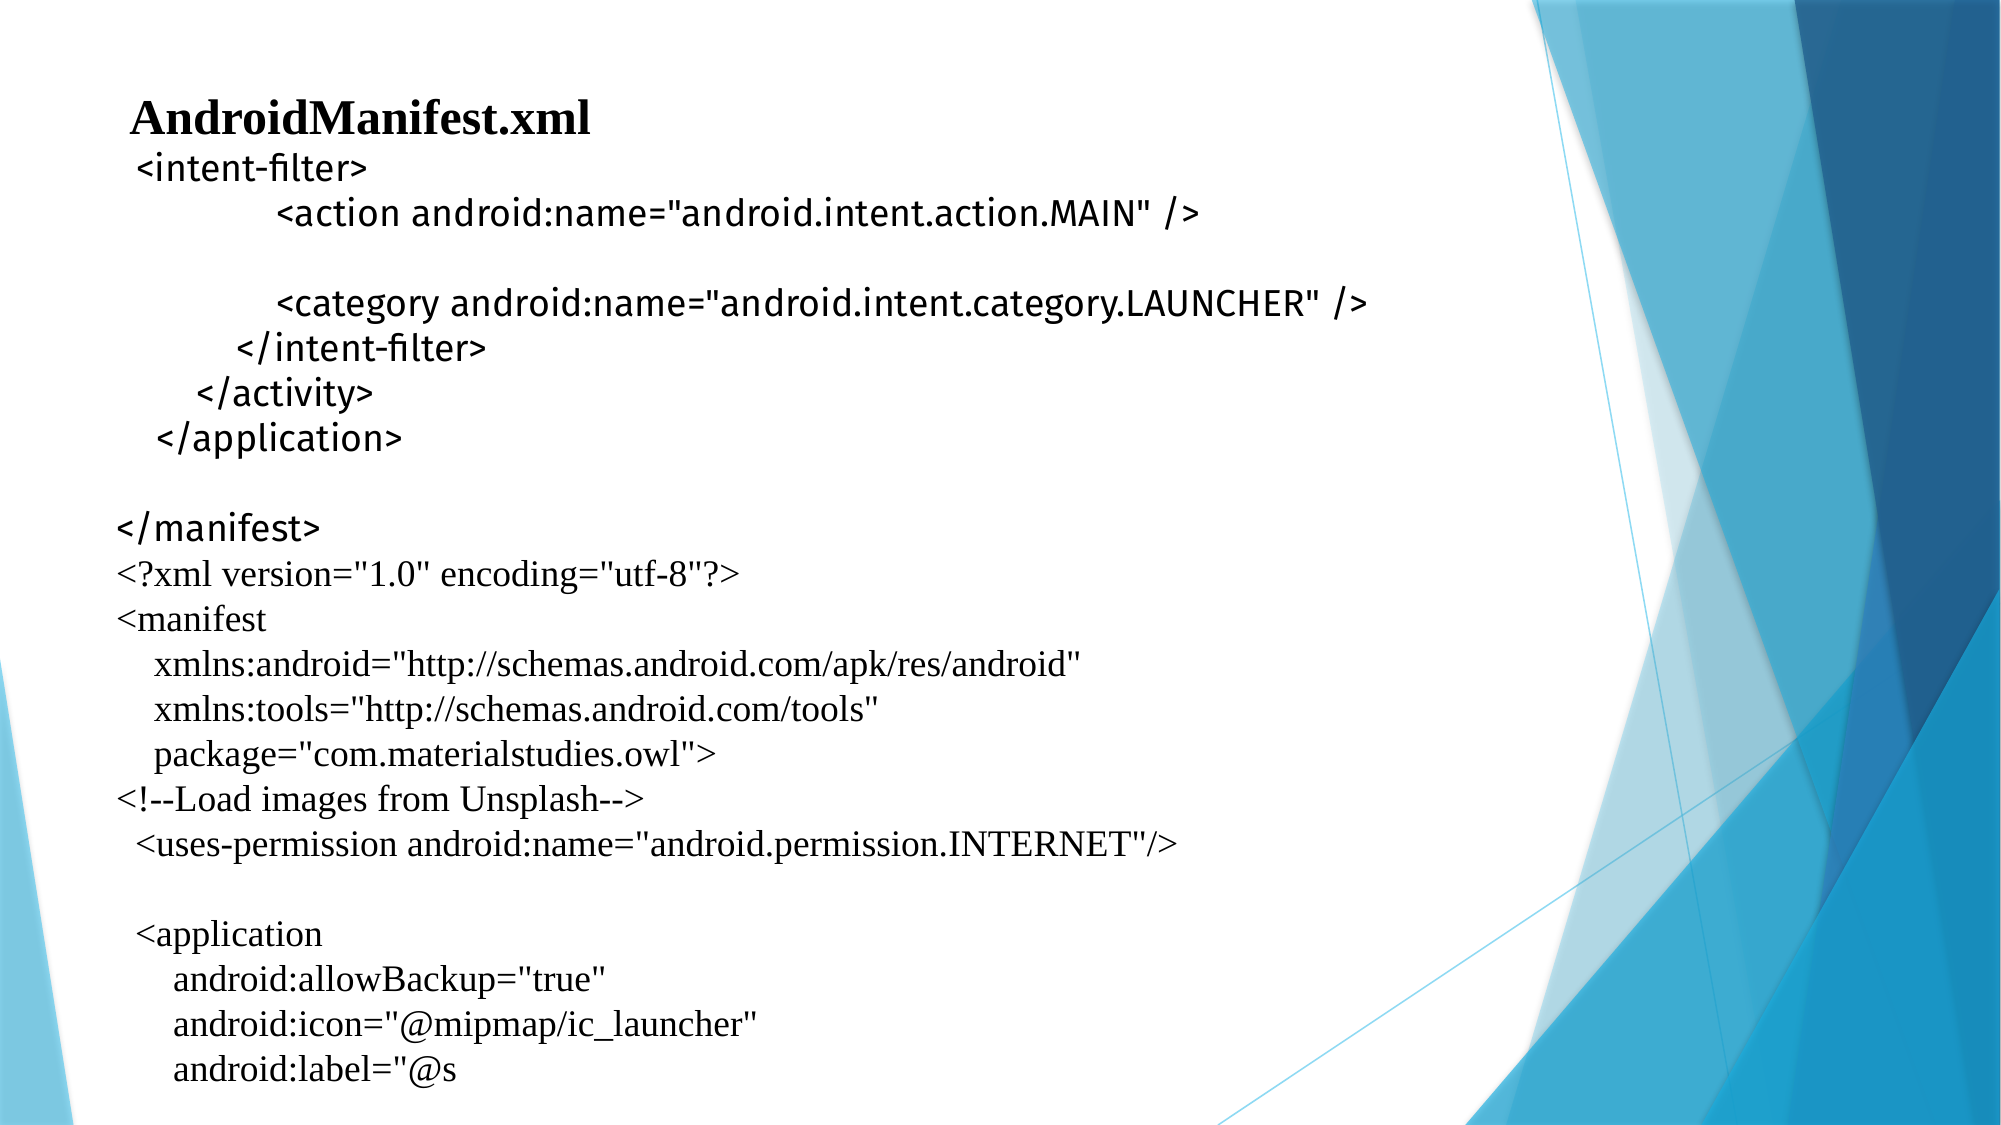

AndroidManifest.xml
  <intent-filter>
                <action android:name="android.intent.action.MAIN" />

                <category android:name="android.intent.category.LAUNCHER" />
            </intent-filter>
        </activity>
    </application>

</manifest>
<?xml version="1.0" encoding="utf-8"?>
<manifest
    xmlns:android="http://schemas.android.com/apk/res/android"
    xmlns:tools="http://schemas.android.com/tools"
    package="com.materialstudies.owl">
<!--Load images from Unsplash-->
  <uses-permission android:name="android.permission.INTERNET"/>

  <application
      android:allowBackup="true"
      android:icon="@mipmap/ic_launcher"
      android:label="@s